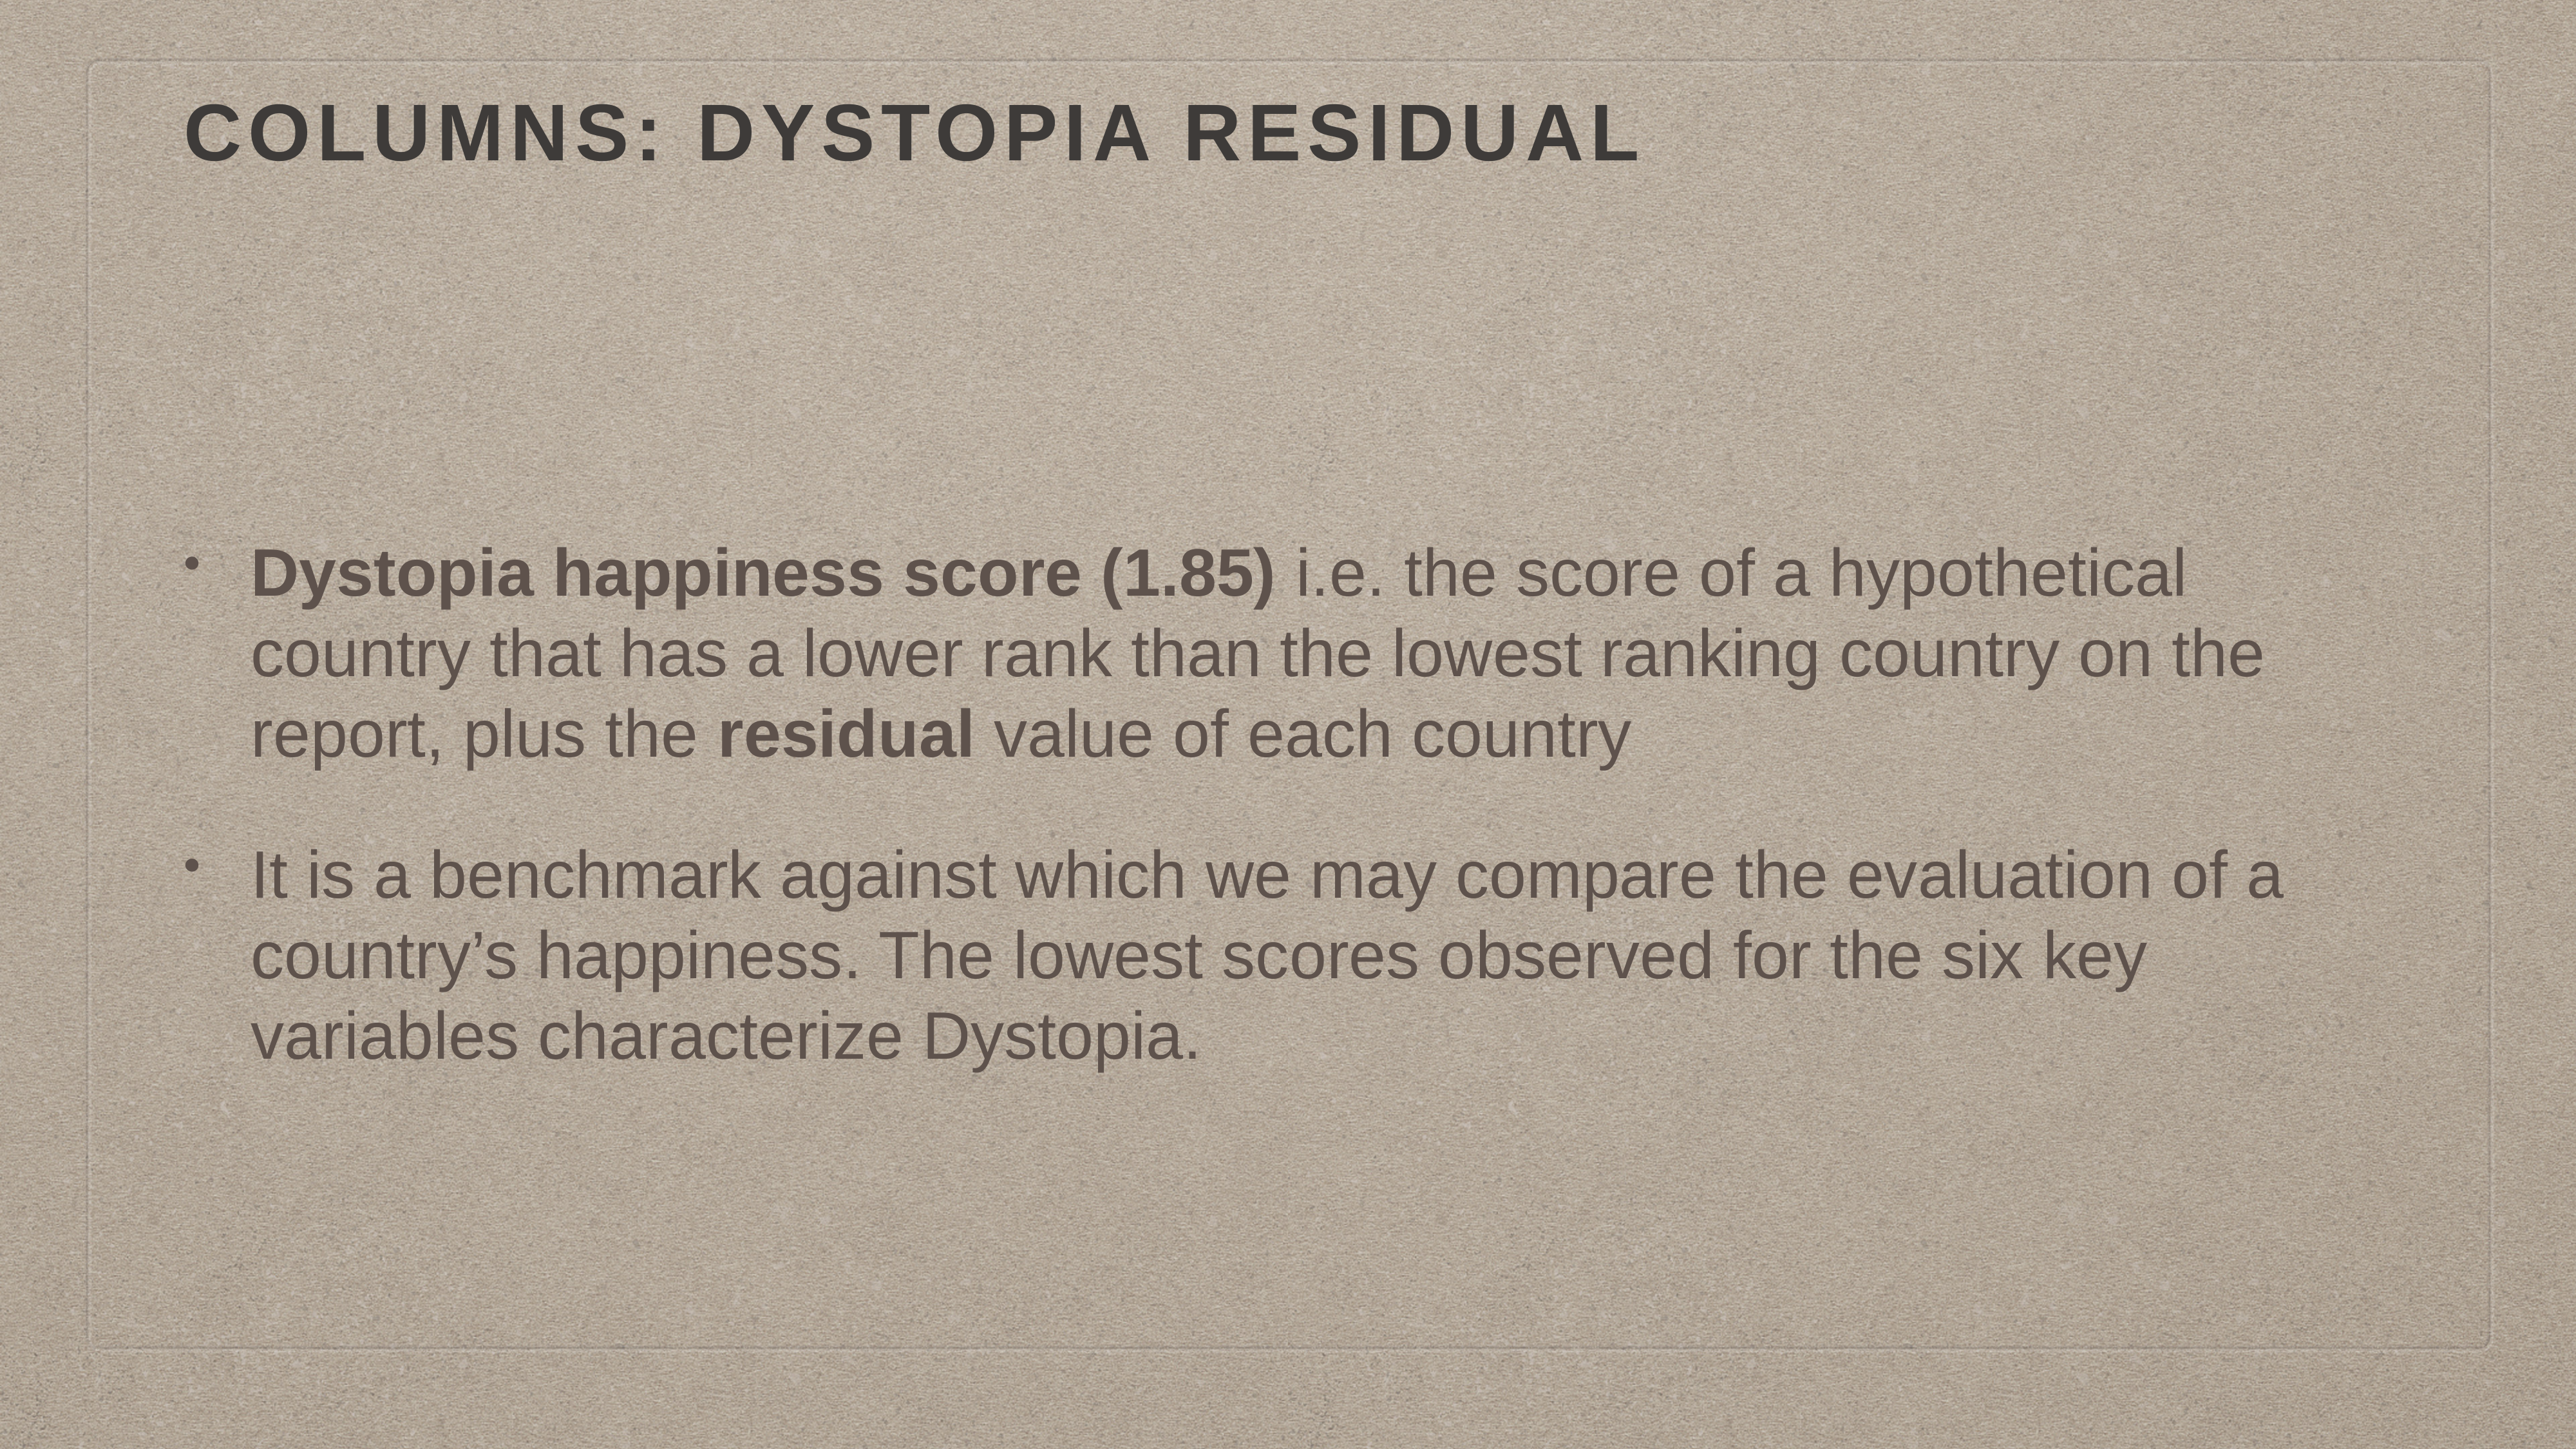

# Columns: Dystopia Residual
Dystopia happiness score (1.85) i.e. the score of a hypothetical country that has a lower rank than the lowest ranking country on the report, plus the residual value of each country
It is a benchmark against which we may compare the evaluation of a country’s happiness. The lowest scores observed for the six key variables characterize Dystopia.